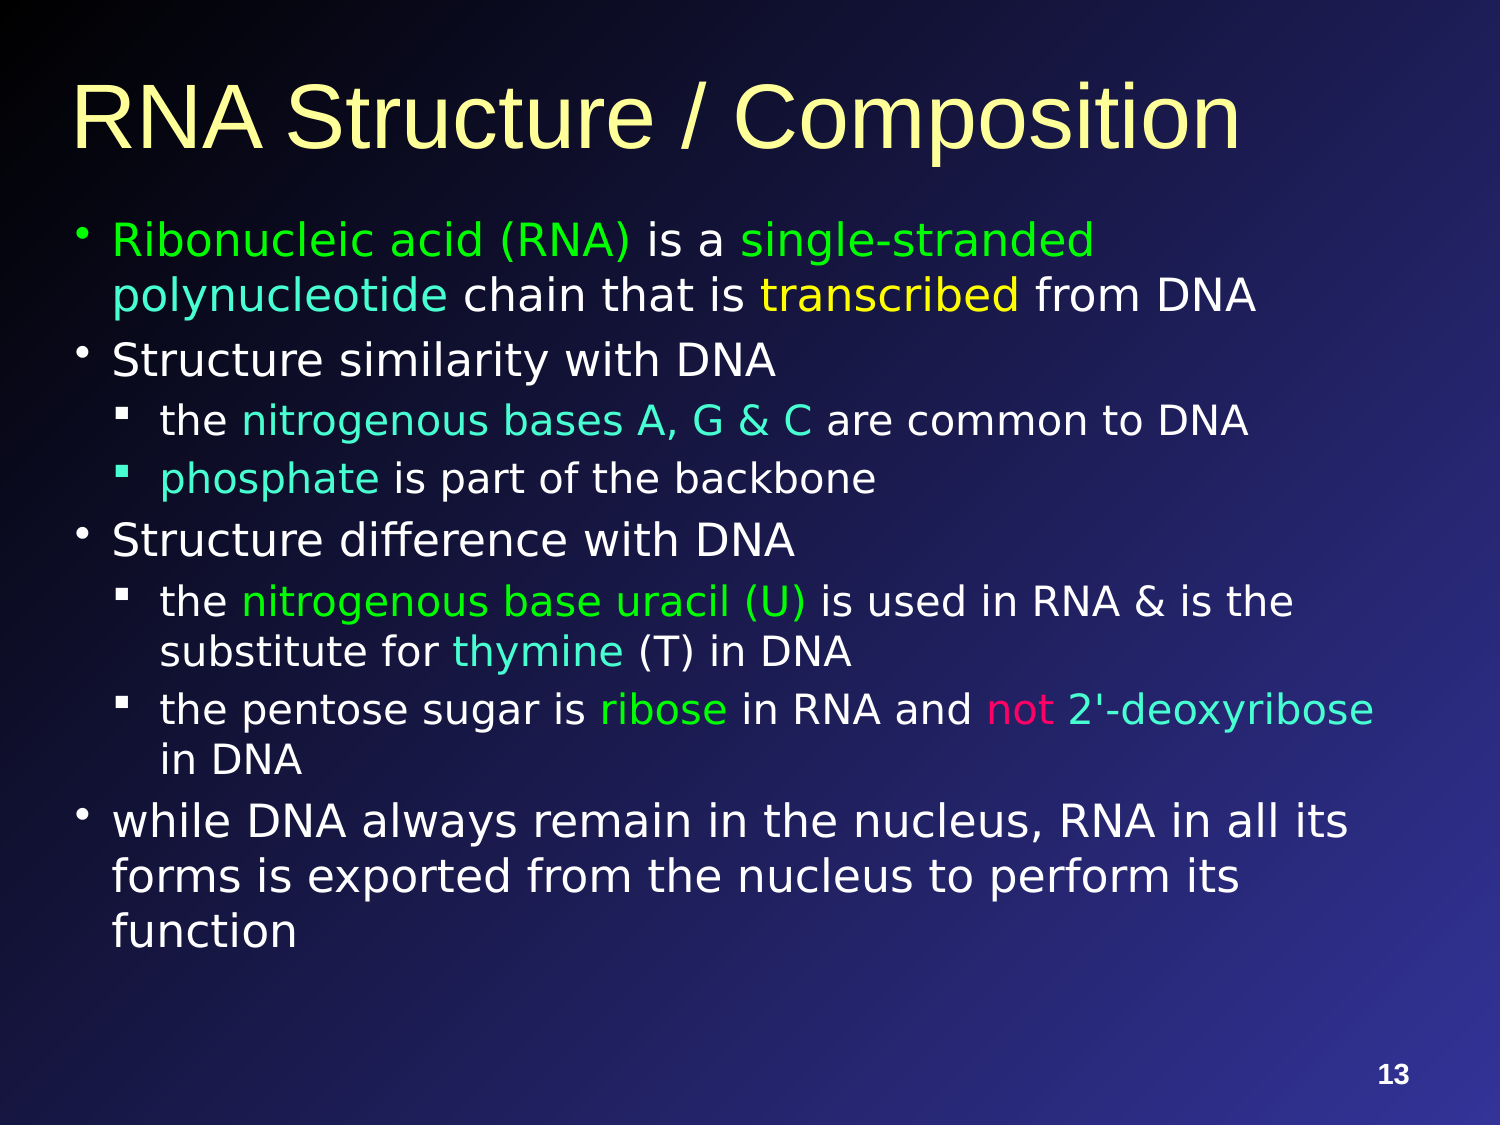

# RNA Structure / Composition
Ribonucleic acid (RNA) is a single-stranded polynucleotide chain that is transcribed from DNA
Structure similarity with DNA
the nitrogenous bases A, G & C are common to DNA
phosphate is part of the backbone
Structure difference with DNA
the nitrogenous base uracil (U) is used in RNA & is the substitute for thymine (T) in DNA
the pentose sugar is ribose in RNA and not 2'-deoxyribose in DNA
while DNA always remain in the nucleus, RNA in all its forms is exported from the nucleus to perform its function
13